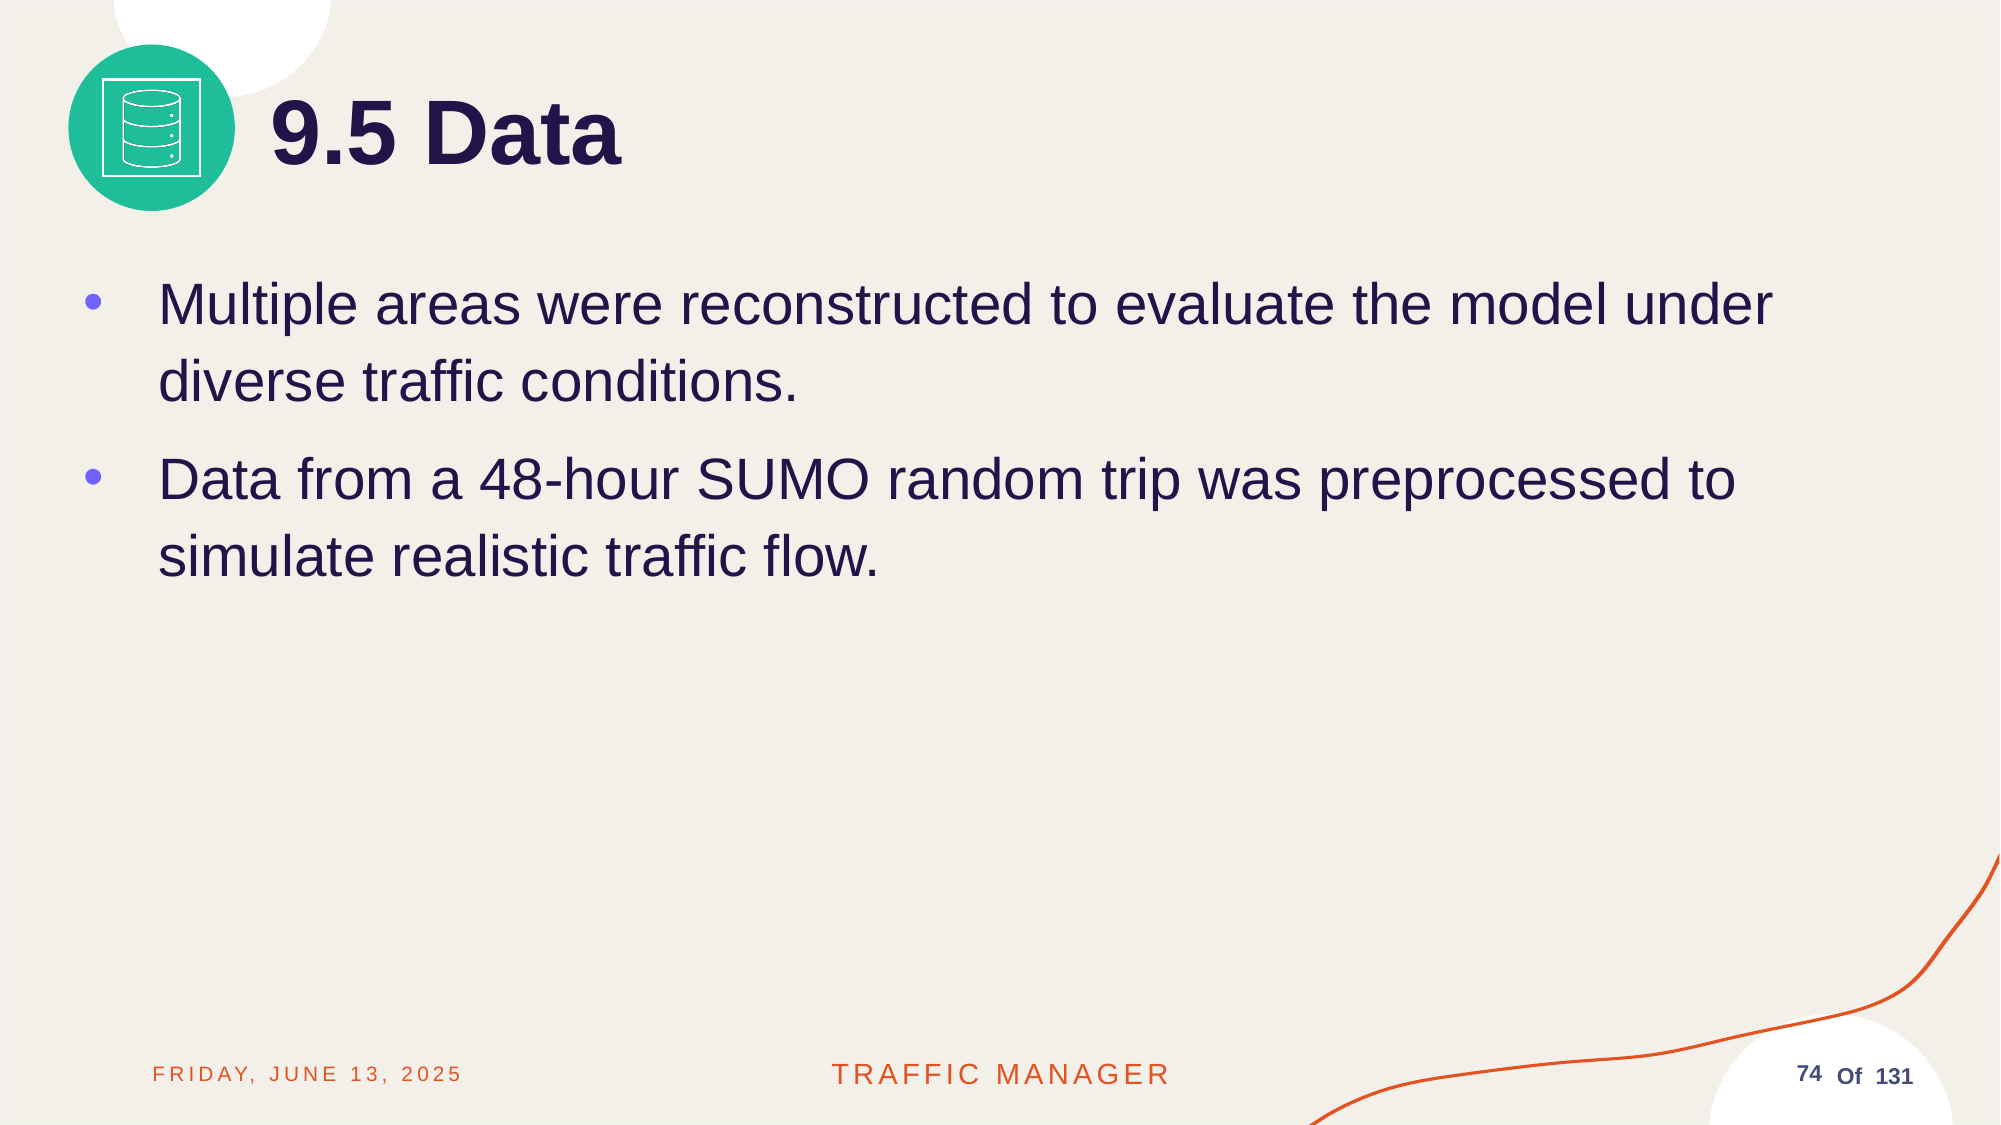

9.5 Data

Multiple areas were reconstructed to evaluate the model under diverse traffic conditions.
Data from a 48-hour SUMO random trip was preprocessed to simulate realistic traffic flow.
Friday, June 13, 2025
Traffic MANAGER
74